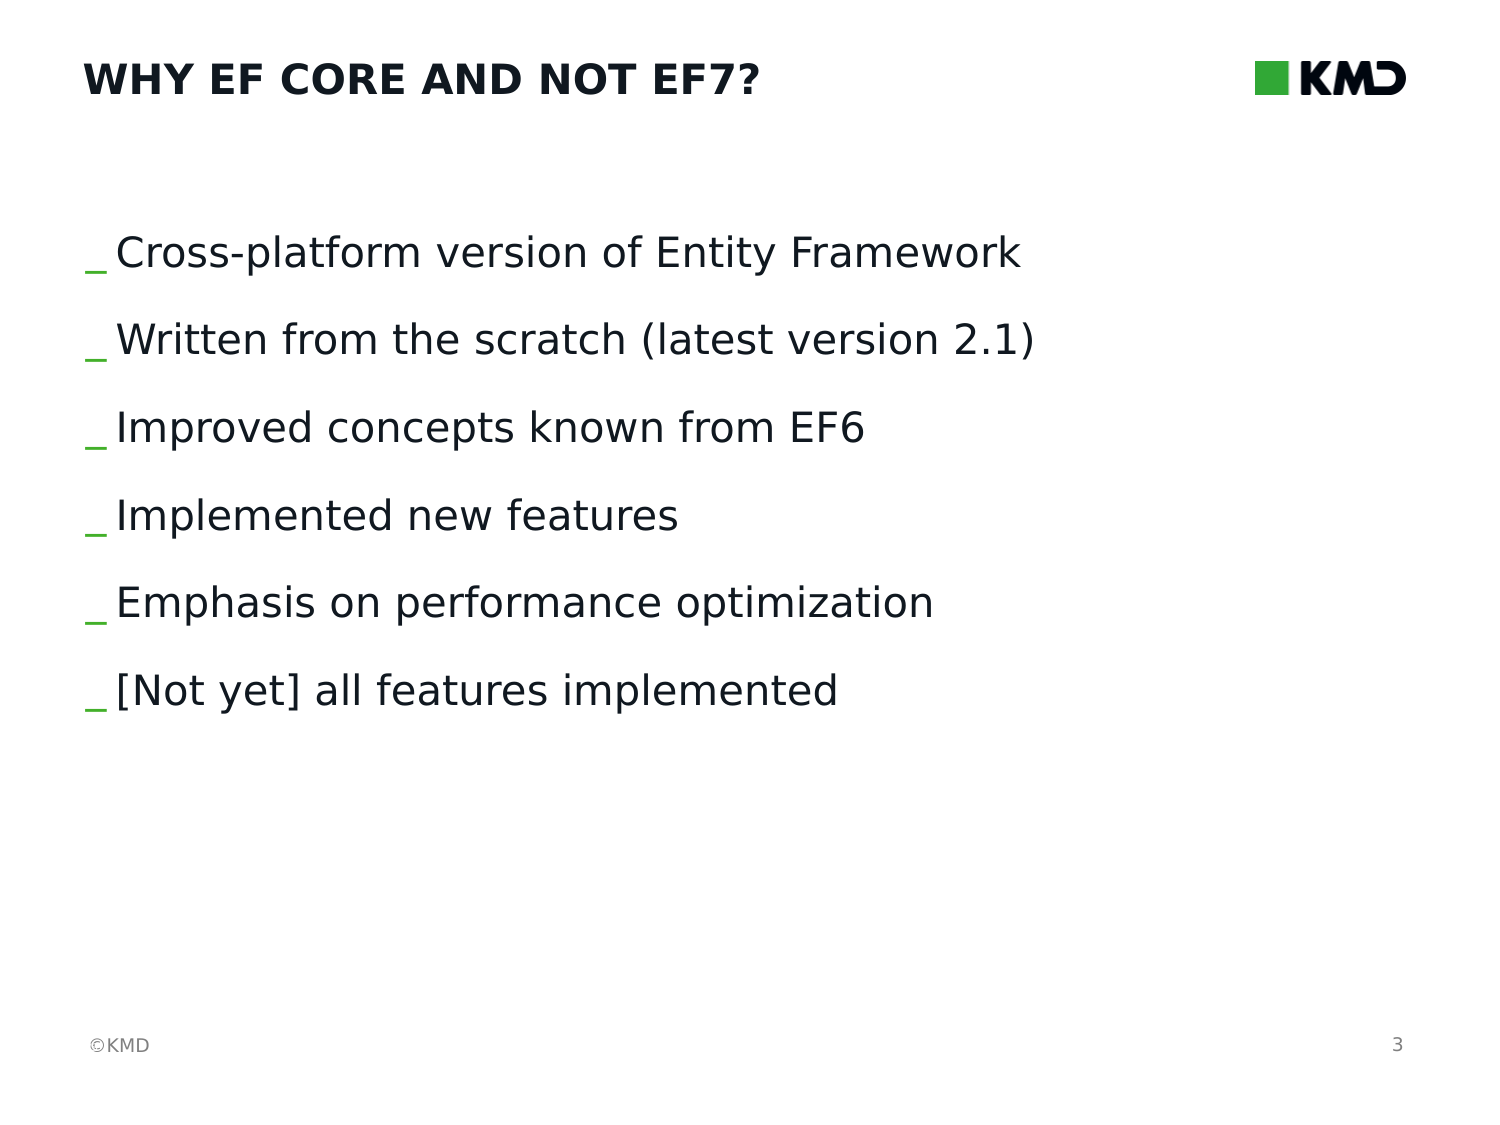

# WHY EF CORE AND NOT EF7?
Cross-platform version of Entity Framework
Written from the scratch (latest version 2.1)
Improved concepts known from EF6
Implemented new features
Emphasis on performance optimization
[Not yet] all features implemented
3